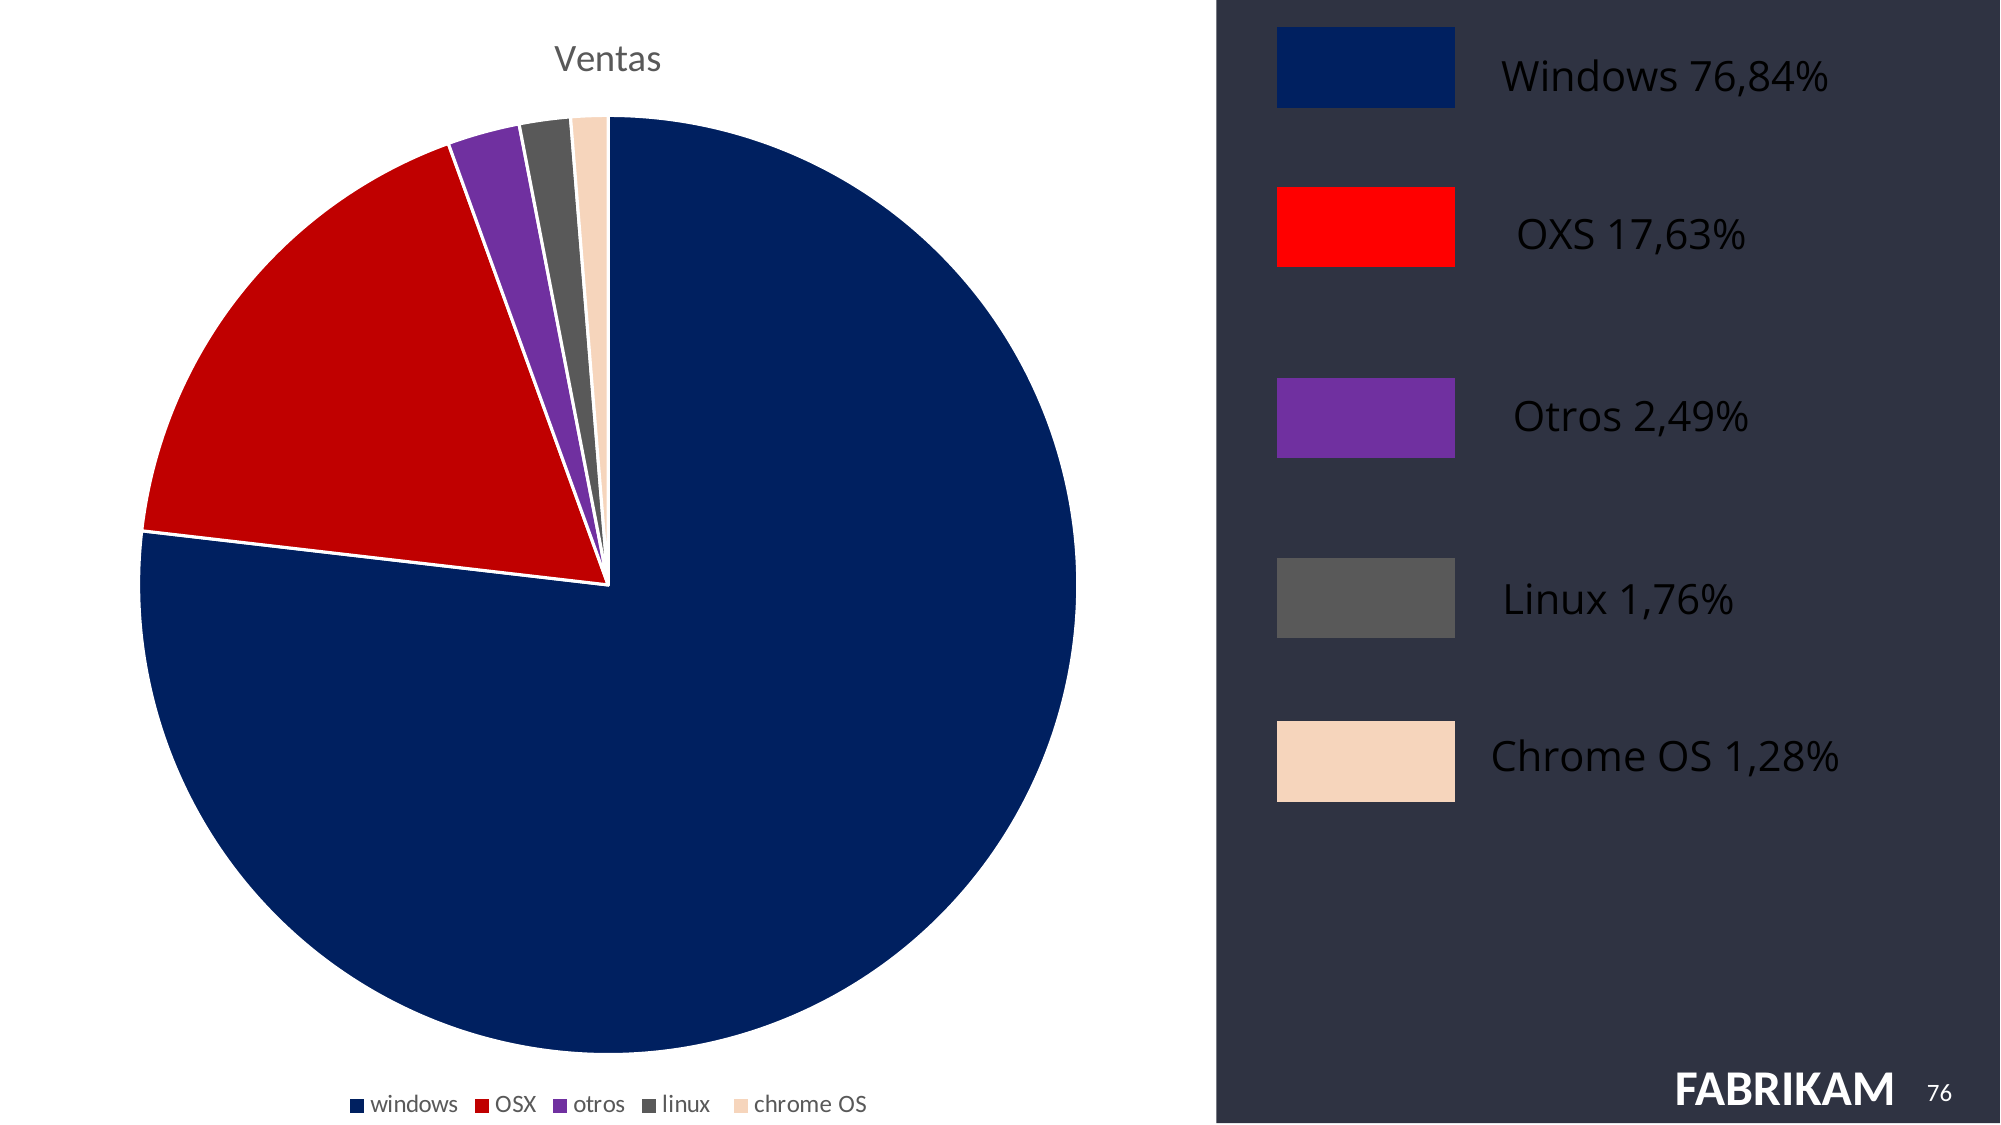

### Chart:

| Category | Ventas |
|---|---|
| windows | 0.7684 |
| OSX | 0.1763 |
| otros | 0.0249 |
| linux  | 0.0176 |
| chrome OS | 0.0128 |

### Chart

| Category |
|---|
Windows 76,84%

OXS 17,63%

Otros 2,49%

Linux 1,76%

Chrome OS 1,28%
76